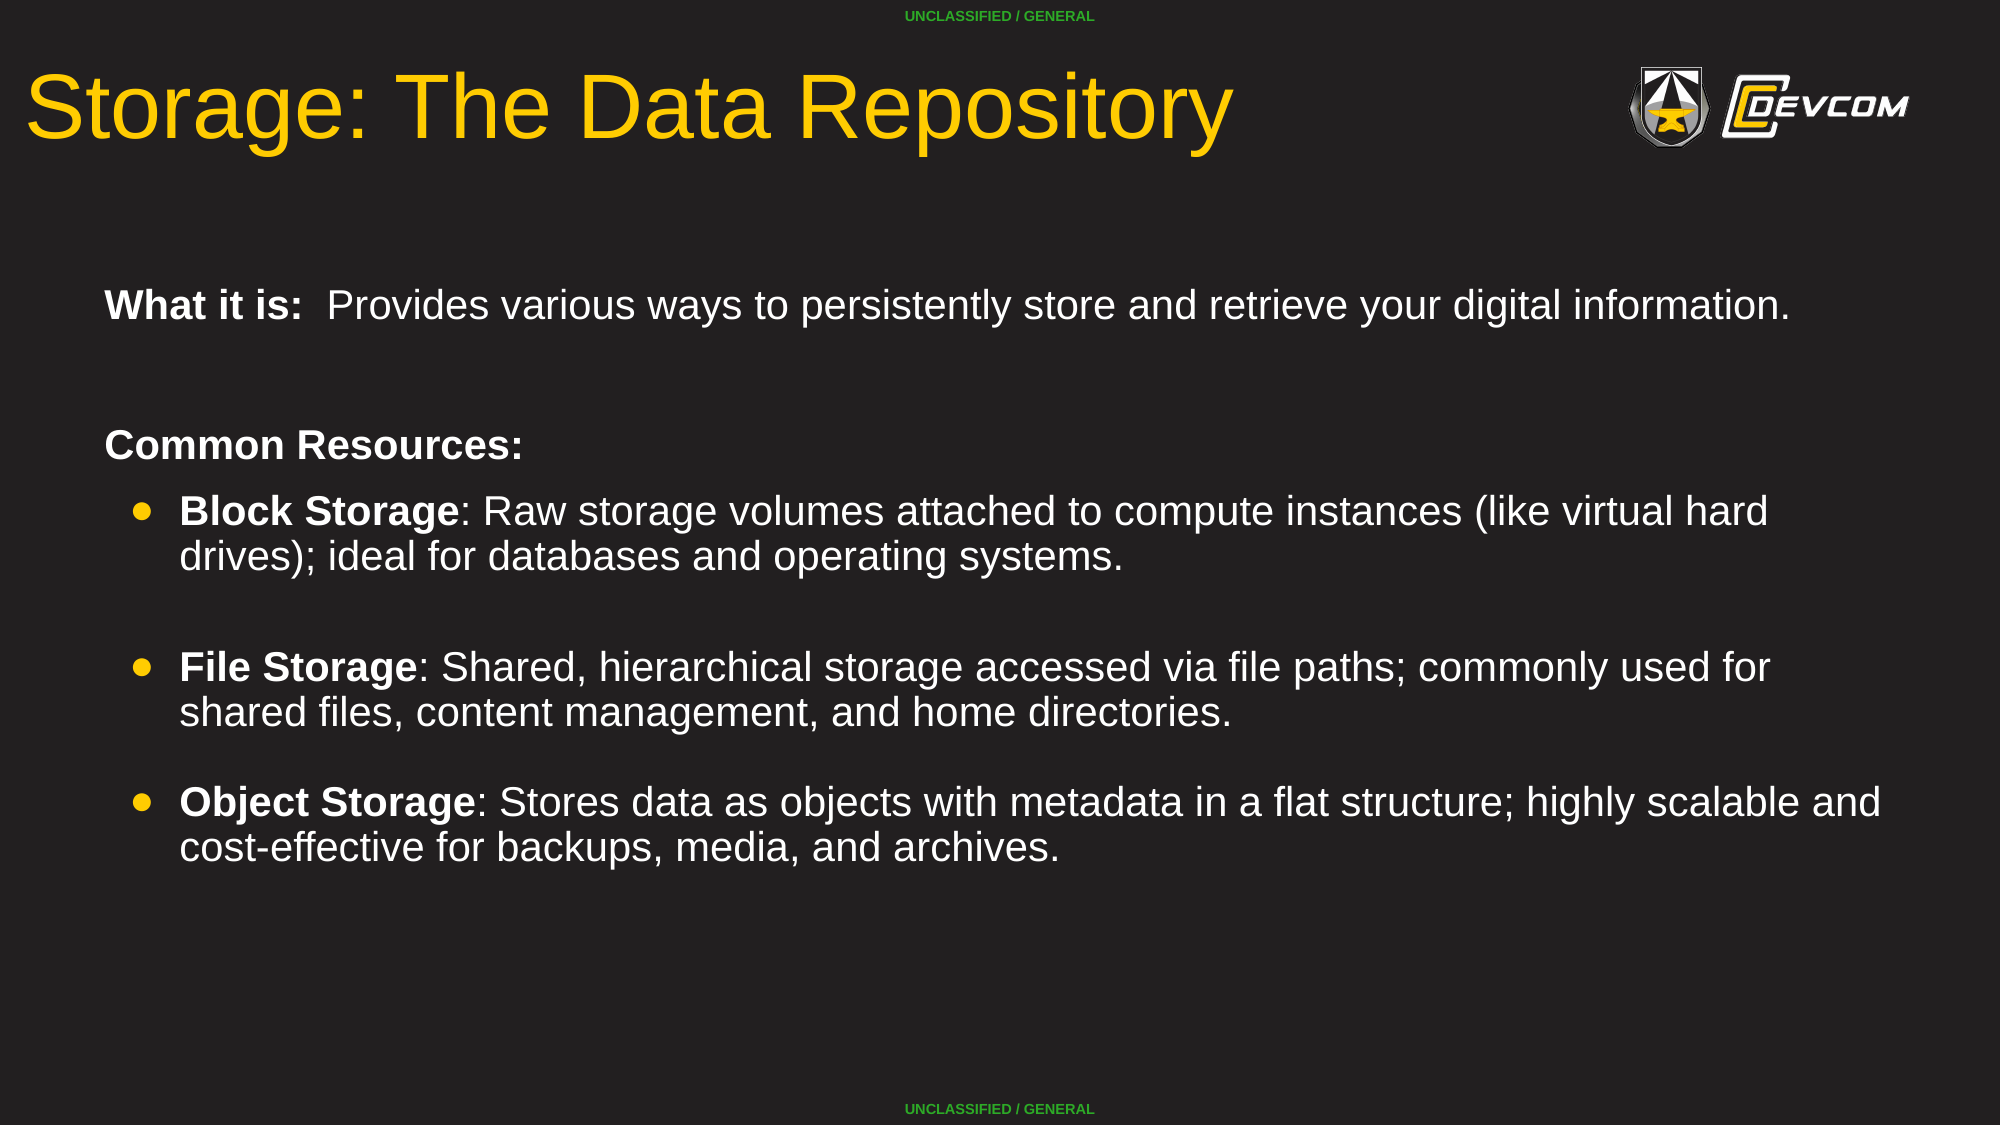

Storage: The Data Repository

What it is:  Provides various ways to persistently store and retrieve your digital information.

Common Resources:
Block Storage: Raw storage volumes attached to compute instances (like virtual hard drives); ideal for databases and operating systems.

File Storage: Shared, hierarchical storage accessed via file paths; commonly used for shared files, content management, and home directories.

Object Storage: Stores data as objects with metadata in a flat structure; highly scalable and cost-effective for backups, media, and archives.